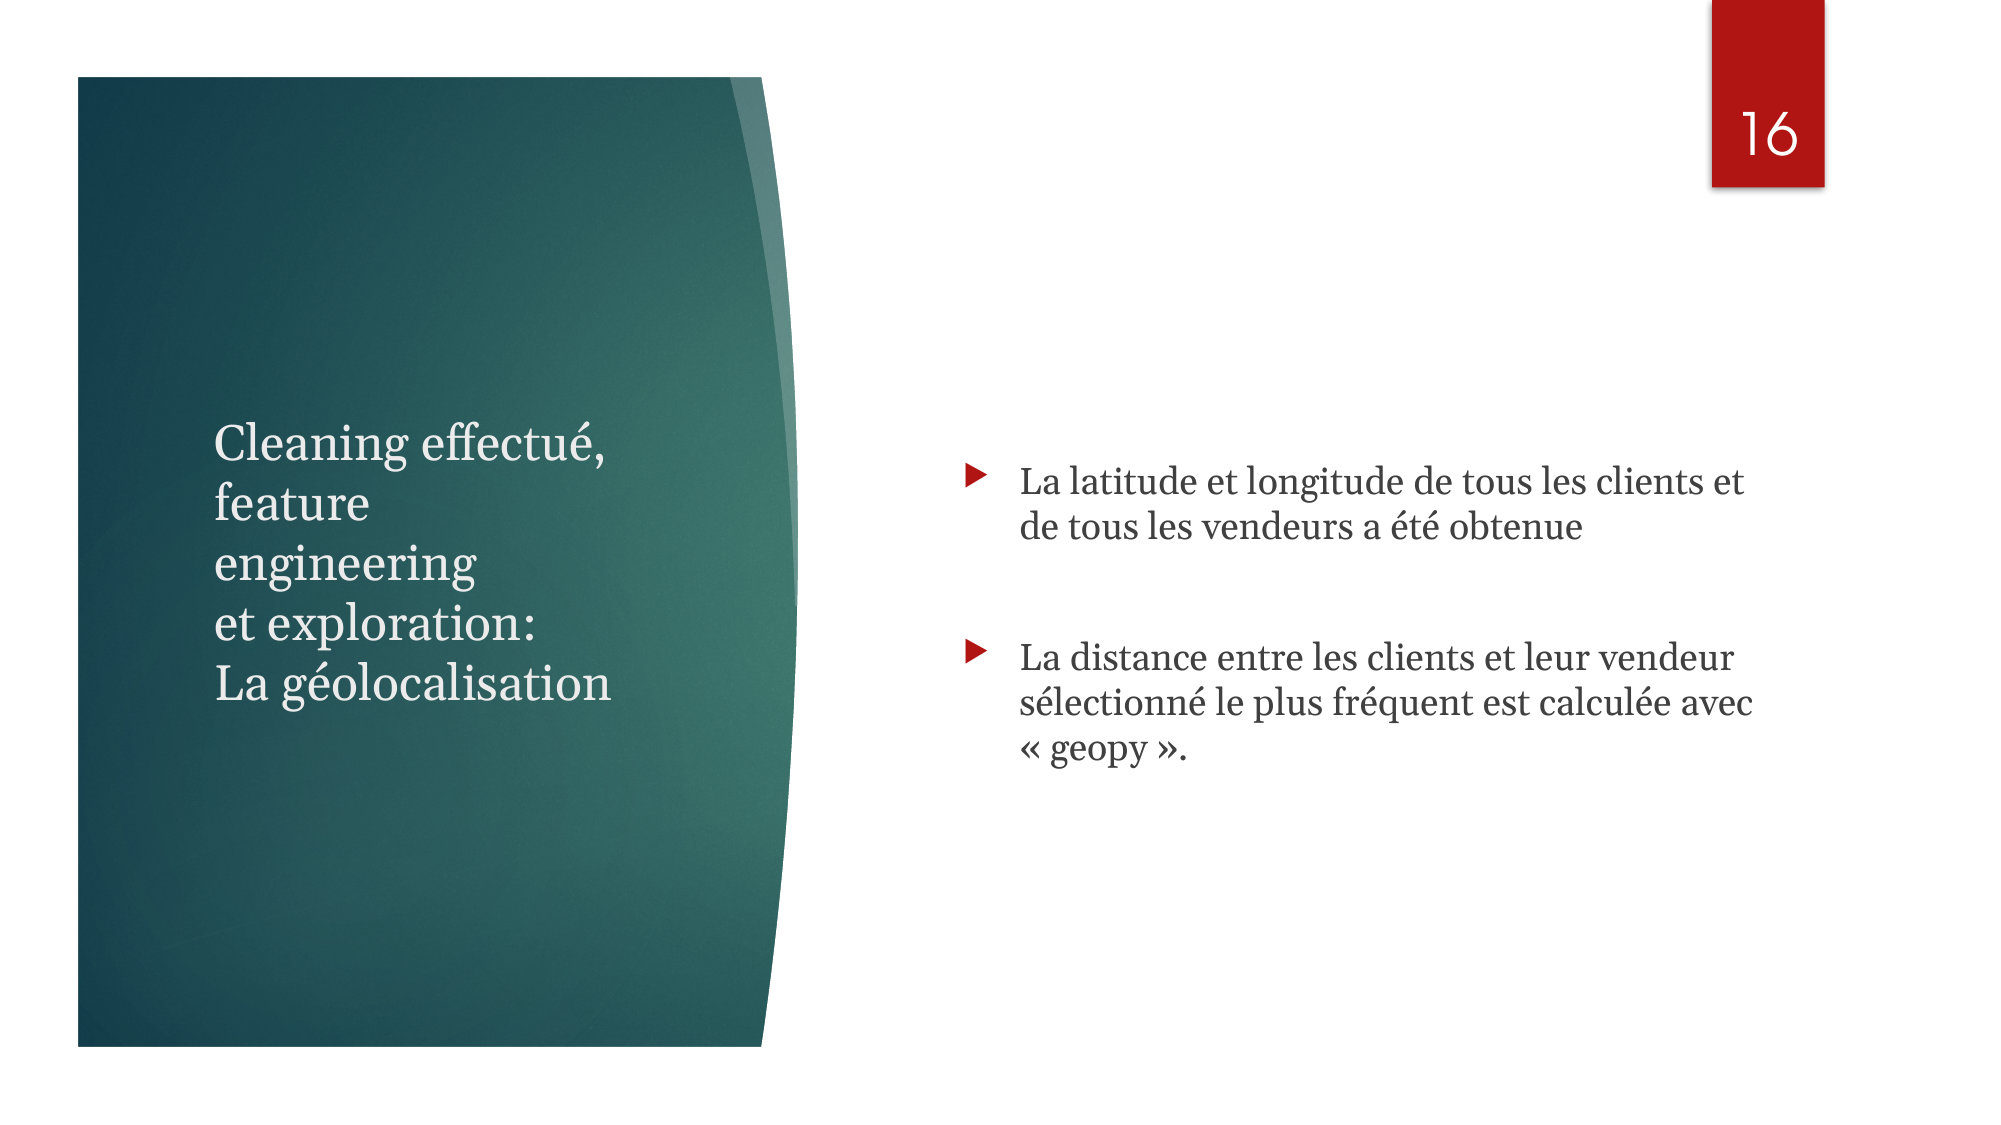

16
La latitude et longitude de tous les clients et de tous les vendeurs a été obtenue

La distance entre les clients et leur vendeur sélectionné le plus fréquent est calculée avec « geopy ».
Cleaning effectué, feature engineering
et exploration:
La géolocalisation